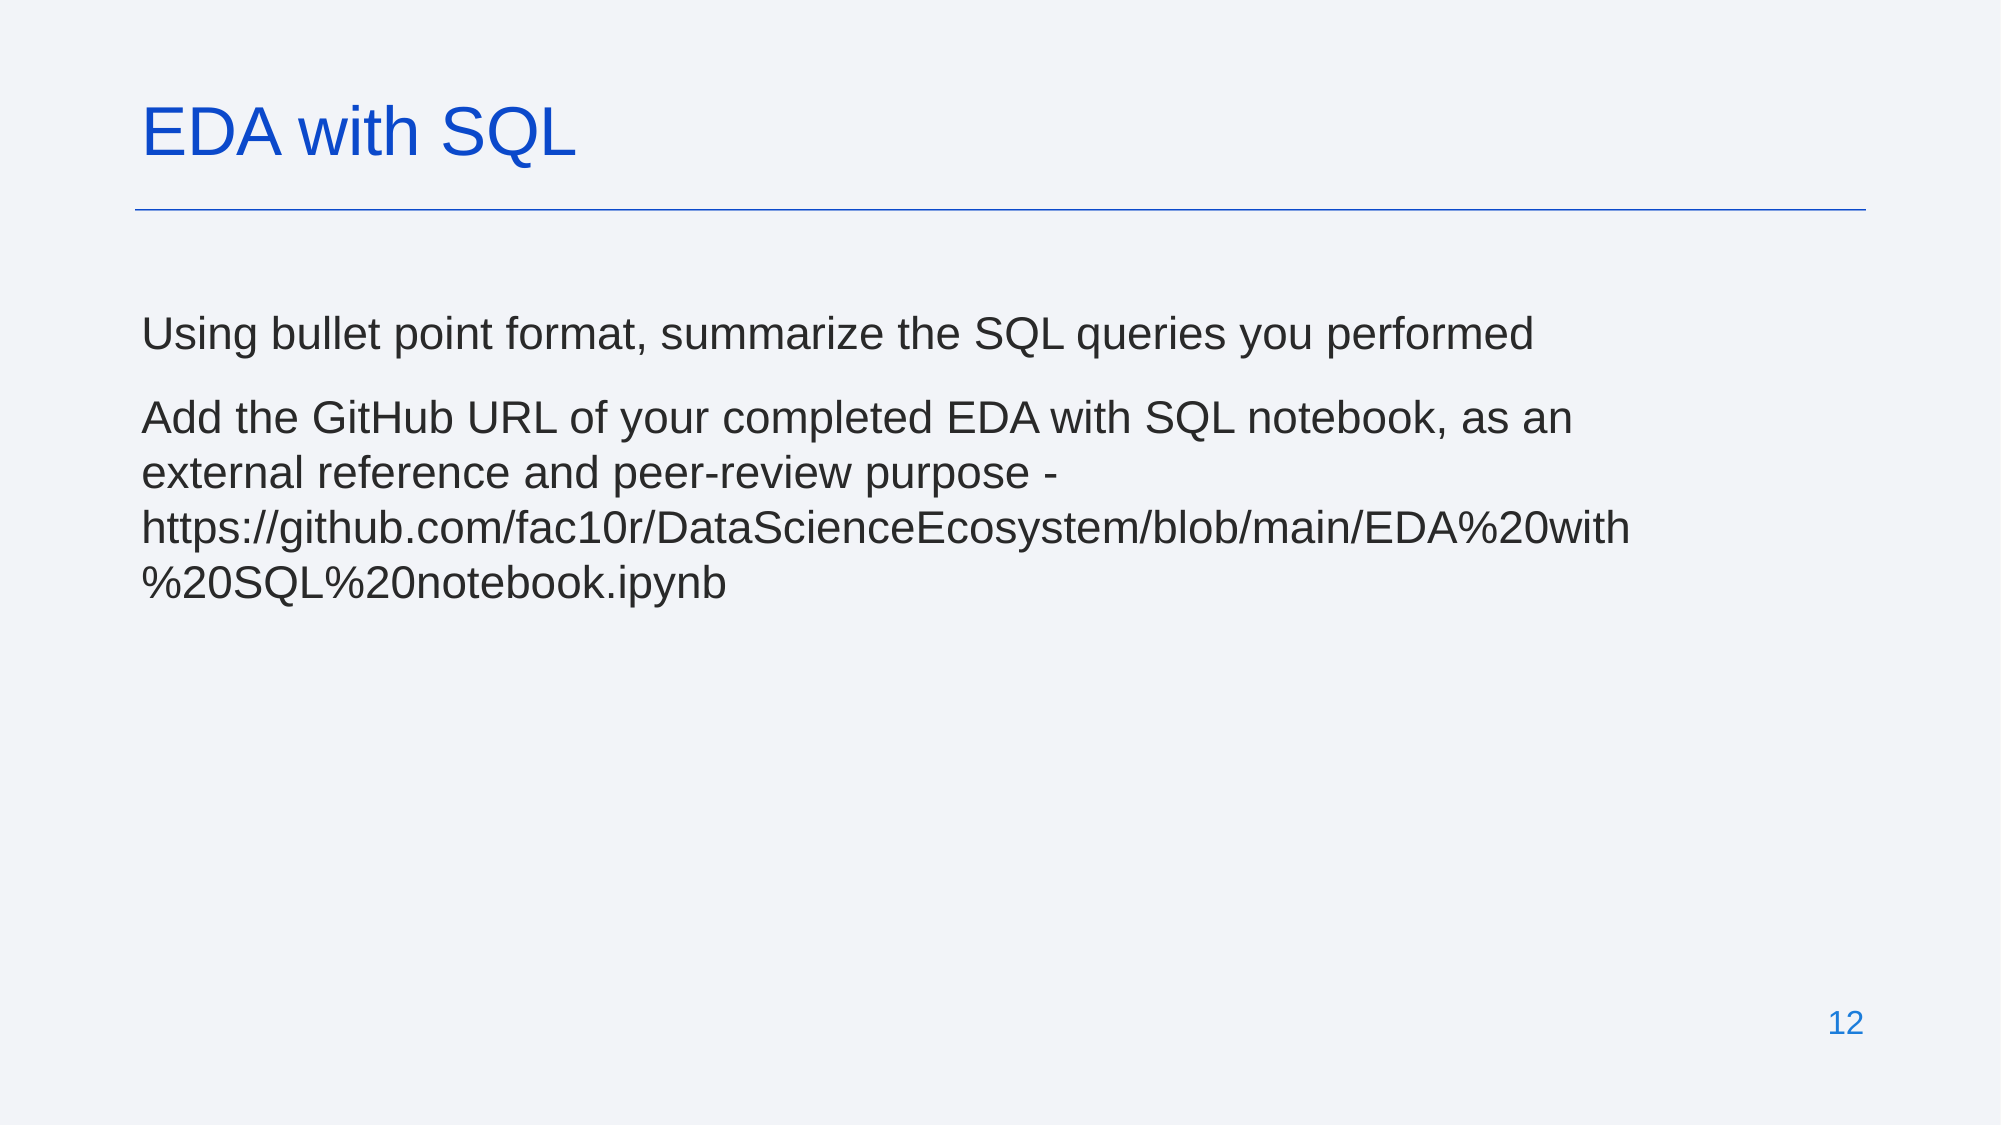

EDA with SQL
Using bullet point format, summarize the SQL queries you performed
Add the GitHub URL of your completed EDA with SQL notebook, as an external reference and peer-review purpose - https://github.com/fac10r/DataScienceEcosystem/blob/main/EDA%20with%20SQL%20notebook.ipynb

12